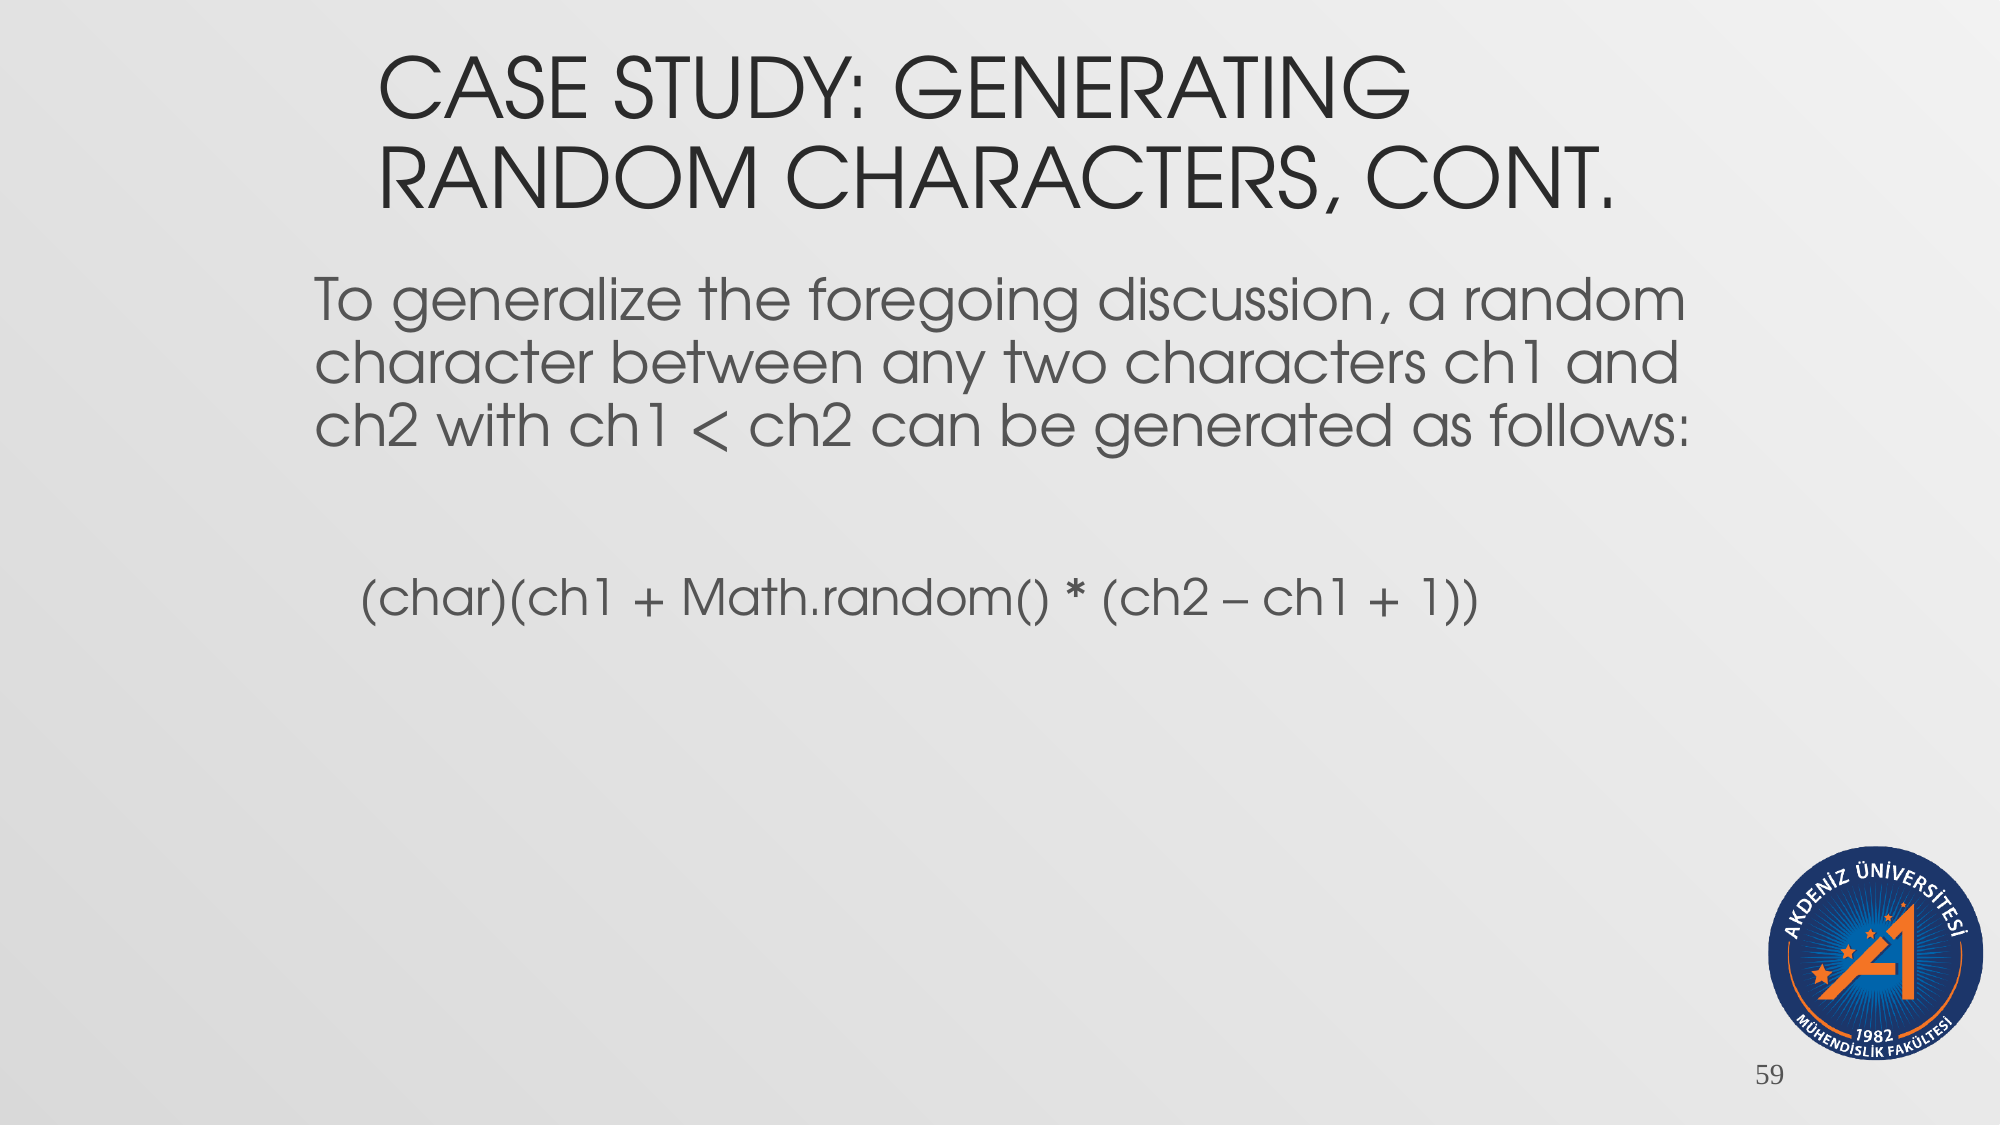

# Case Study: Generating Random Characters, cont.
To generalize the foregoing discussion, a random character between any two characters ch1 and ch2 with ch1 < ch2 can be generated as follows:

(char)(ch1 + Math.random() * (ch2 – ch1 + 1))

59